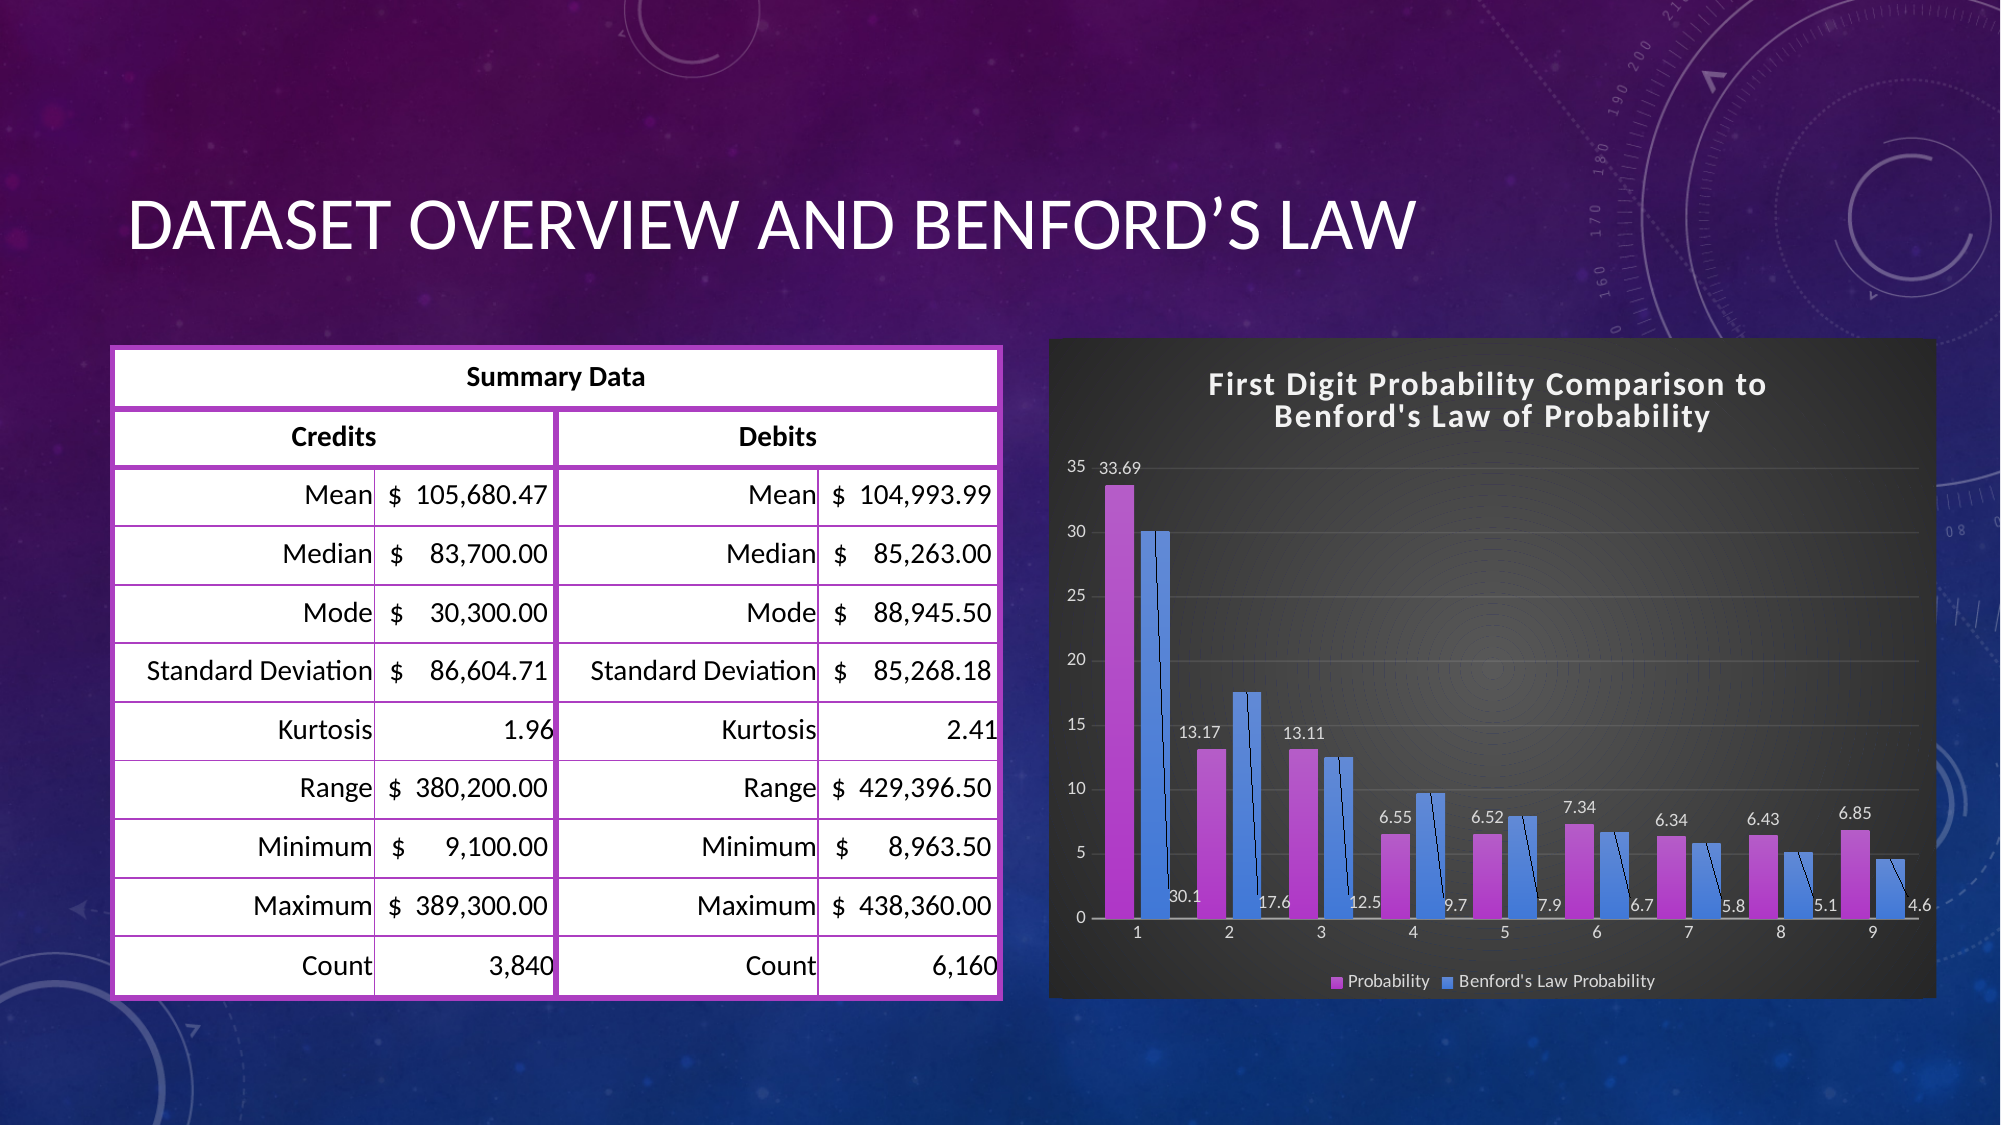

# Dataset Overview and Benford’s Law

### Chart: First Digit Probability Comparison to
Benford's Law of Probability

| Category | Probability | Benford's Law Probability |
|---|---|---|
| 1 | 33.69 | 30.1 |
| 2 | 13.170000000000002 | 17.6 |
| 3 | 13.11 | 12.5 |
| 4 | 6.550000000000001 | 9.7 |
| 5 | 6.52 | 7.9 |
| 6 | 7.340000000000001 | 6.7 |
| 7 | 6.34 | 5.8 |
| 8 | 6.43 | 5.1 |
| 9 | 6.8500000000000005 | 4.6 |
| Summary Data |  |  |  |
| --- | --- | --- | --- |
| Credits |  | Debits |  |
| Mean | $ 105,680.47 | Mean | $ 104,993.99 |
| Median | $ 83,700.00 | Median | $ 85,263.00 |
| Mode | $ 30,300.00 | Mode | $ 88,945.50 |
| Standard Deviation | $ 86,604.71 | Standard Deviation | $ 85,268.18 |
| Kurtosis | 1.96 | Kurtosis | 2.41 |
| Range | $ 380,200.00 | Range | $ 429,396.50 |
| Minimum | $ 9,100.00 | Minimum | $ 8,963.50 |
| Maximum | $ 389,300.00 | Maximum | $ 438,360.00 |
| Count | 3,840 | Count | 6,160 |